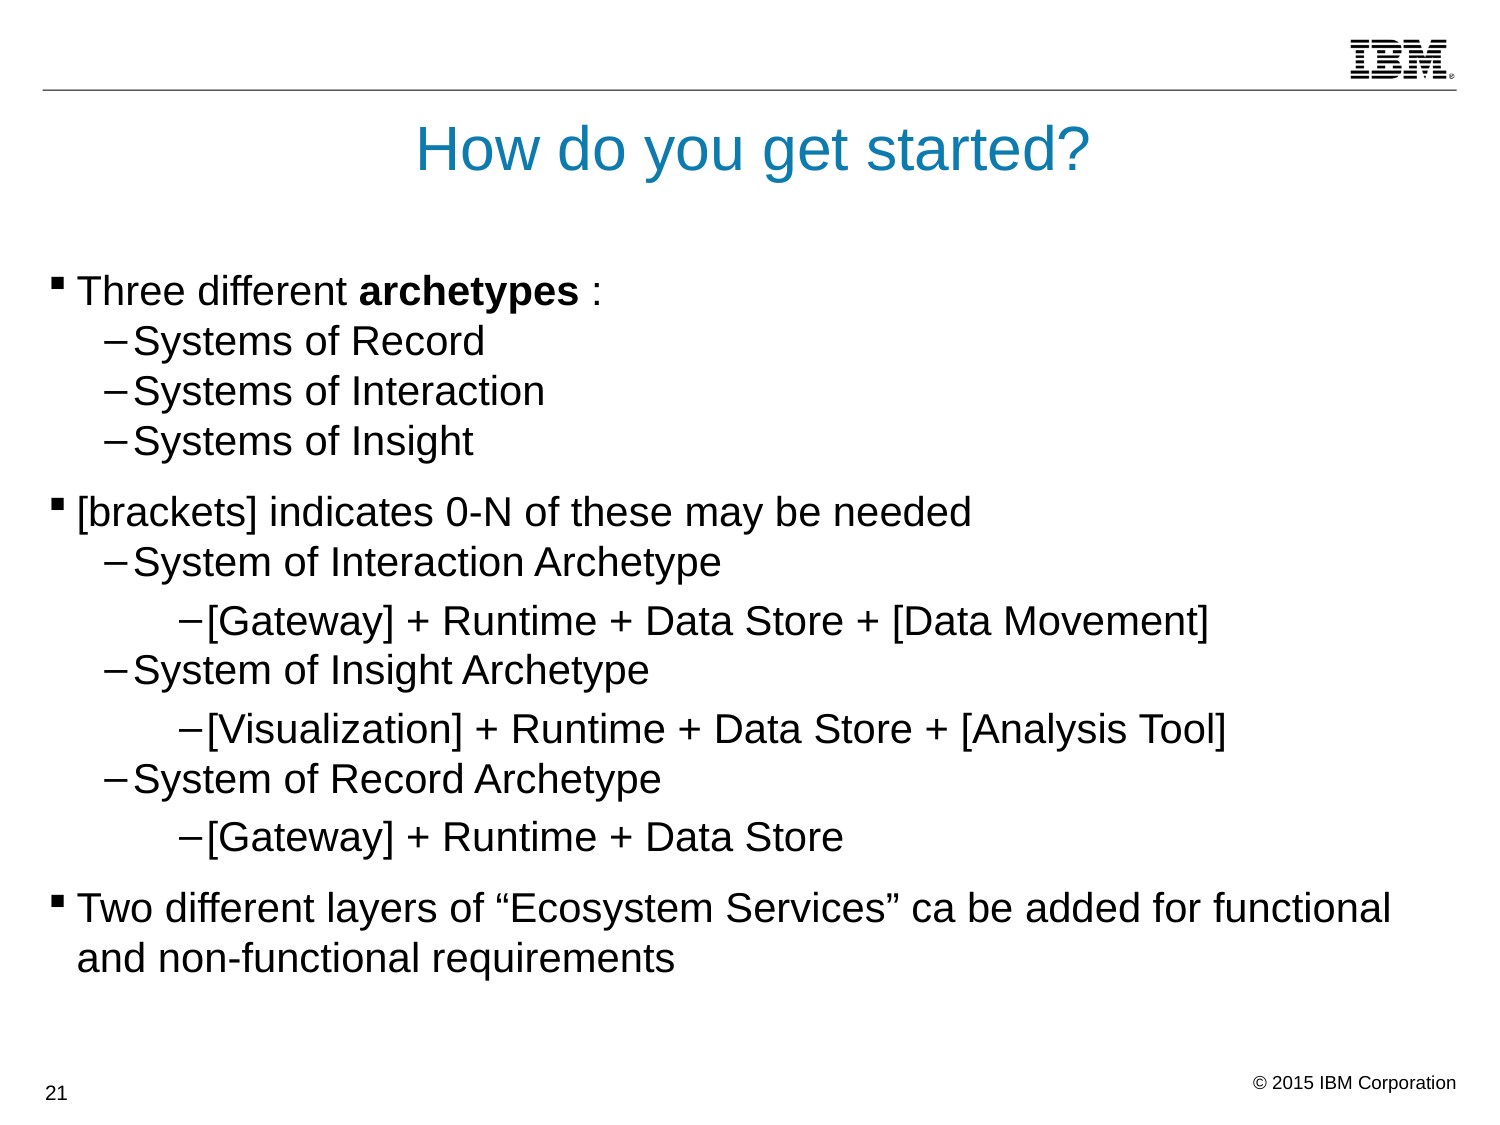

# How do you get started?
Three different archetypes :
Systems of Record
Systems of Interaction
Systems of Insight
[brackets] indicates 0-N of these may be needed
System of Interaction Archetype
[Gateway] + Runtime + Data Store + [Data Movement]
System of Insight Archetype
[Visualization] + Runtime + Data Store + [Analysis Tool]
System of Record Archetype
[Gateway] + Runtime + Data Store
Two different layers of “Ecosystem Services” ca be added for functional and non-functional requirements